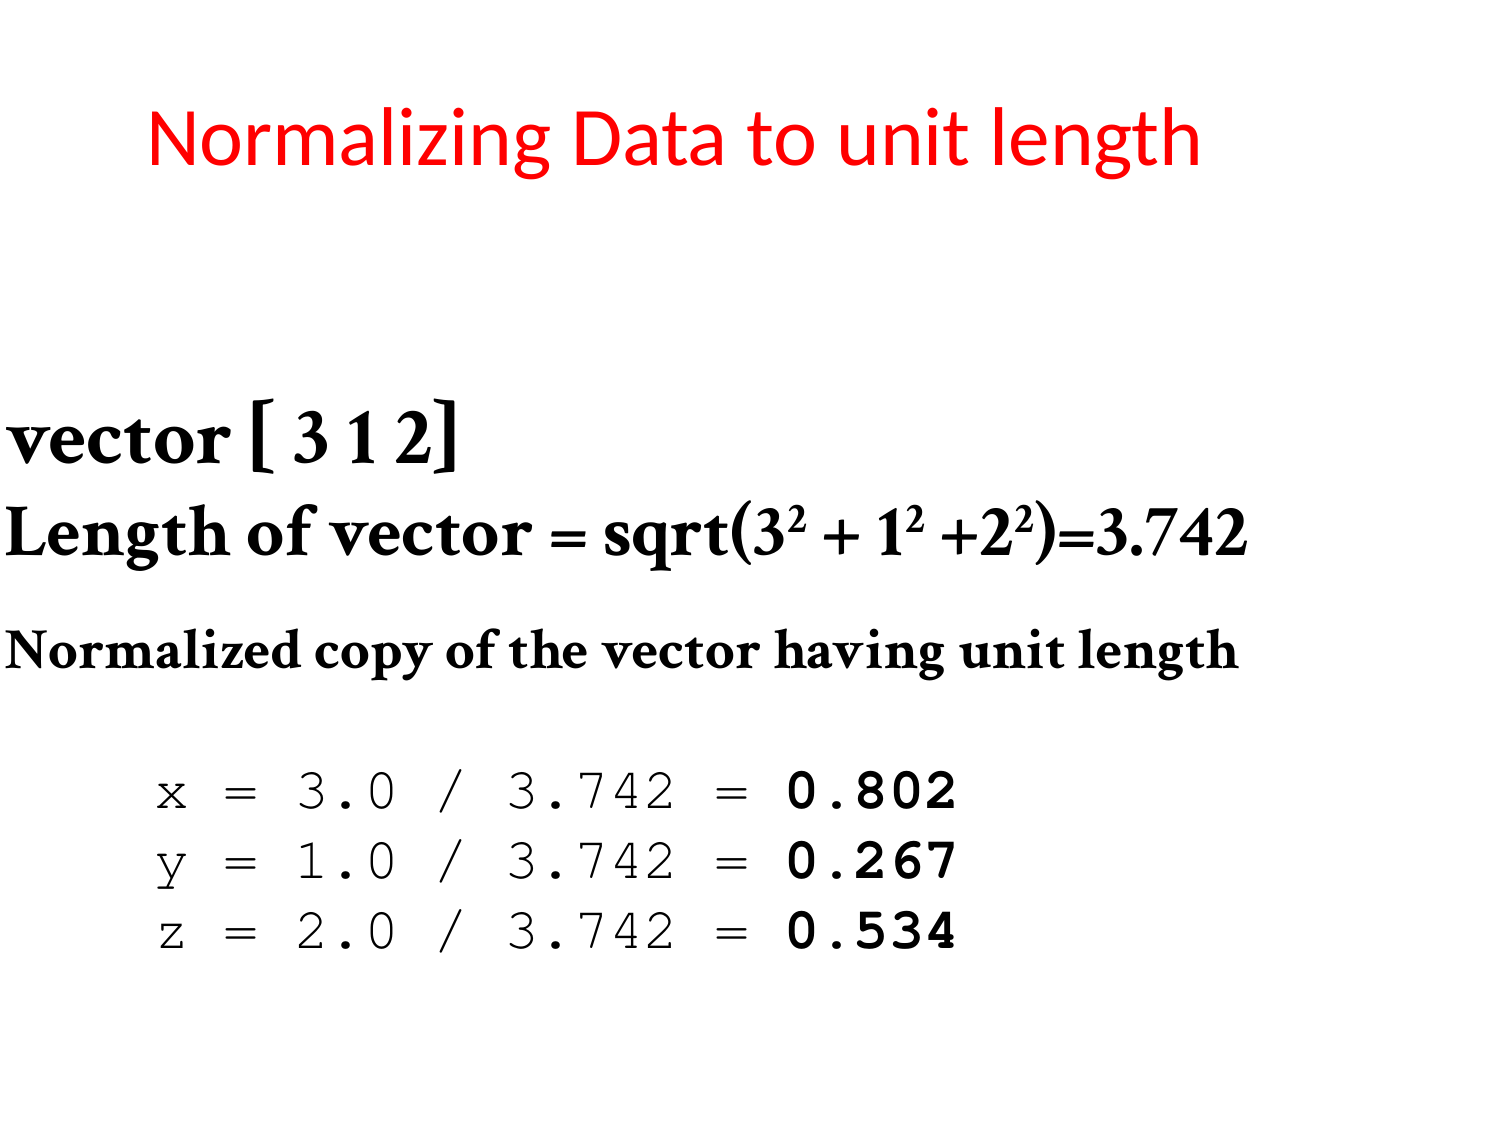

Normalizing Data to unit length
vector [ 3 1 2]
Length of vector = sqrt(32 + 12 +22)=3.742

Normalized copy of the vector having unit length

x = 3.0 / 3.742 = 0.802
y = 1.0 / 3.742 = 0.267
z = 2.0 / 3.742 = 0.534